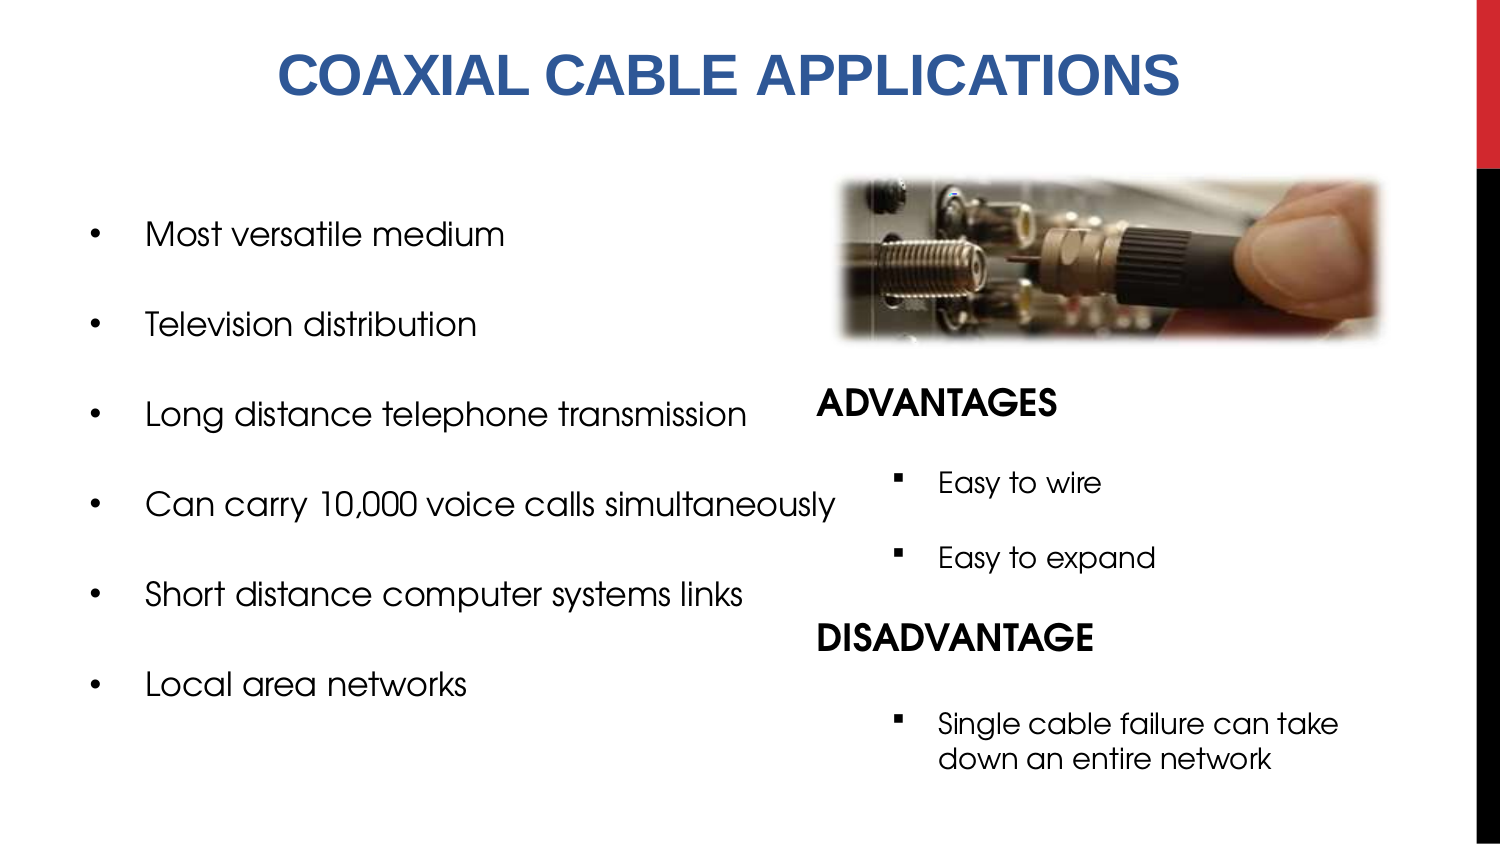

# Coaxial Cable Applications

Most versatile medium

Television distribution

Long distance telephone transmission

Can carry 10,000 voice calls simultaneously

Short distance computer systems links

Local area networks
ADVANTAGES
Easy to wire
Easy to expand
DISADVANTAGE

Single cable failure can take down an entire network